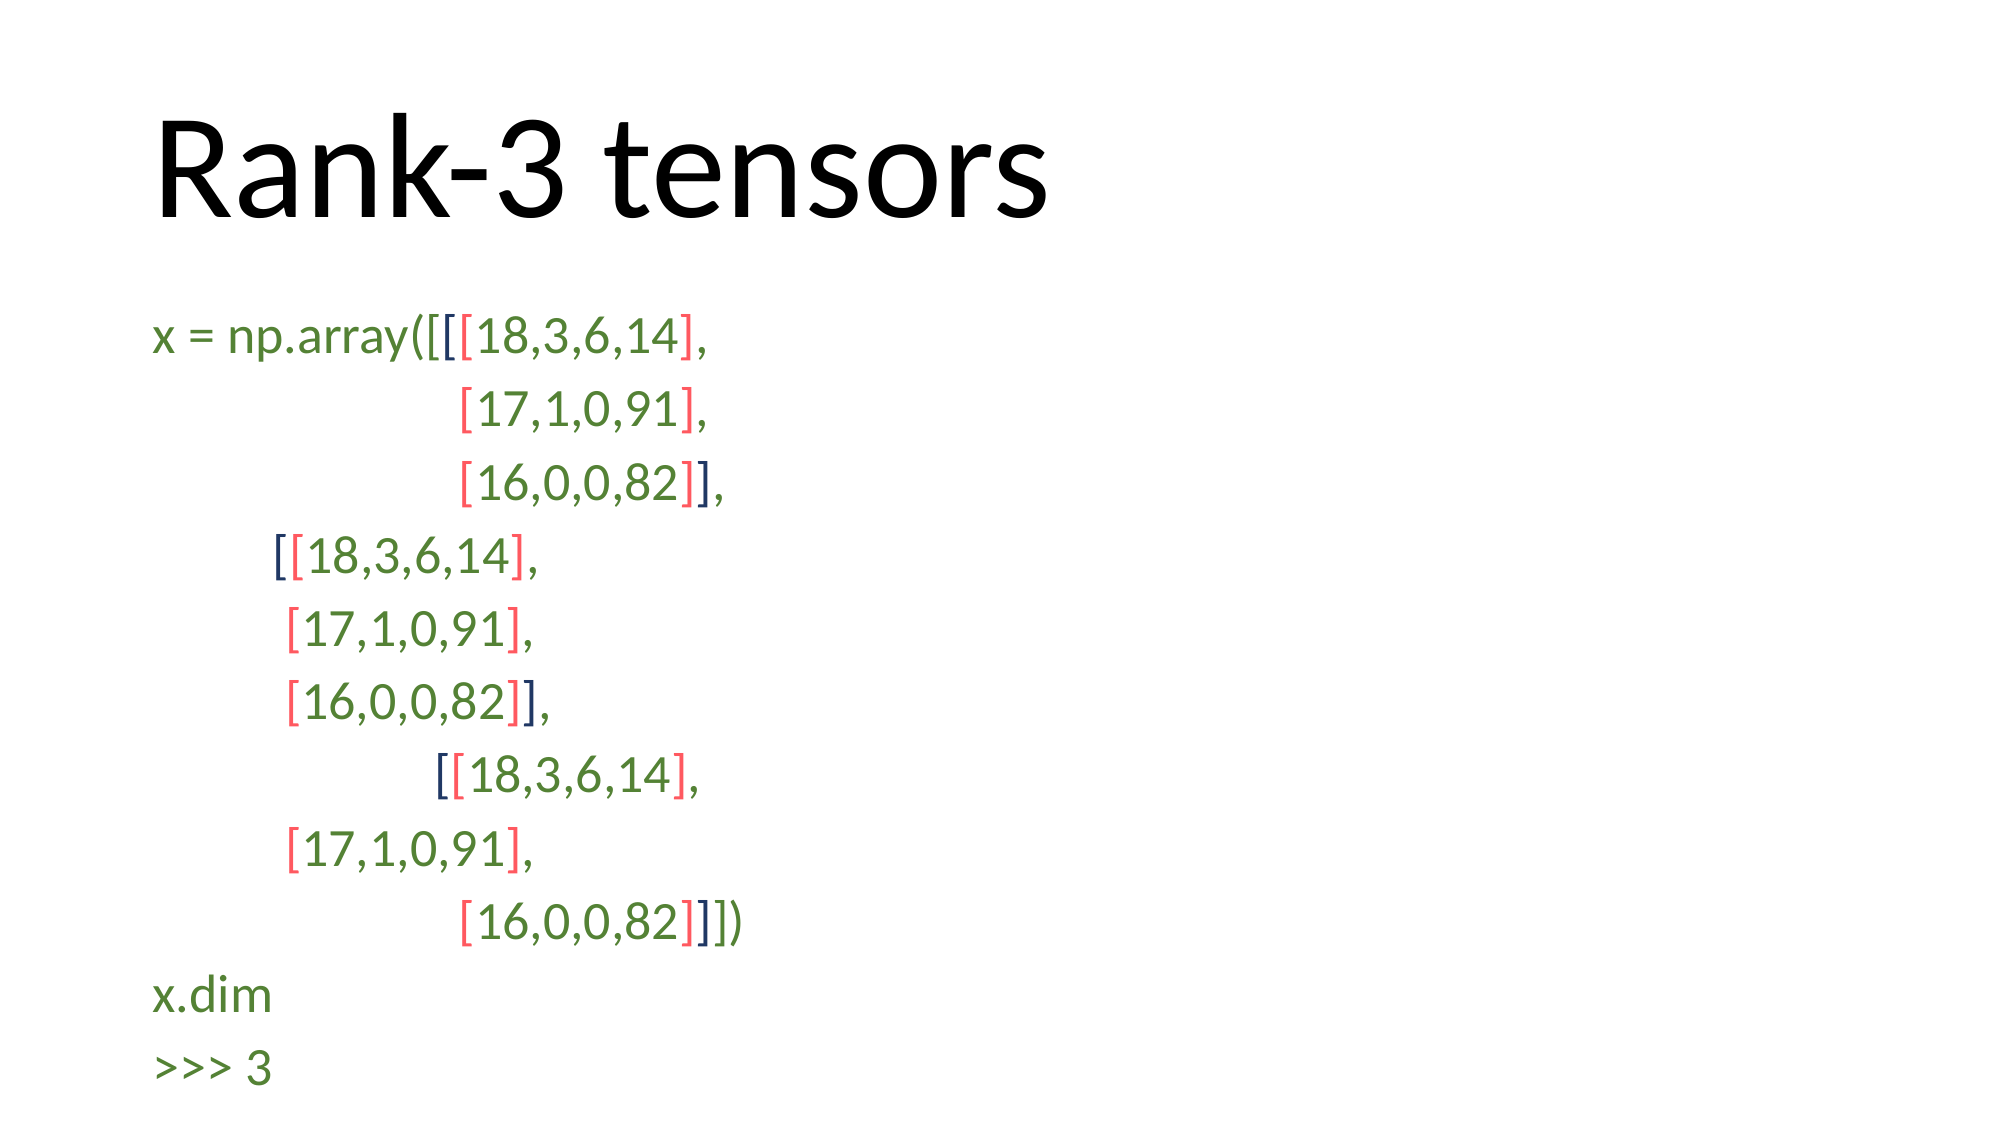

# Rank-3 tensors
x = np.array([[[18,3,6,14],
                         [17,1,0,91],
                         [16,0,0,82]],
		 [[18,3,6,14],
		  [17,1,0,91],
		  [16,0,0,82]],
                       [[18,3,6,14],
		  [17,1,0,91],
                         [16,0,0,82]]])
x.dim
>>> 3